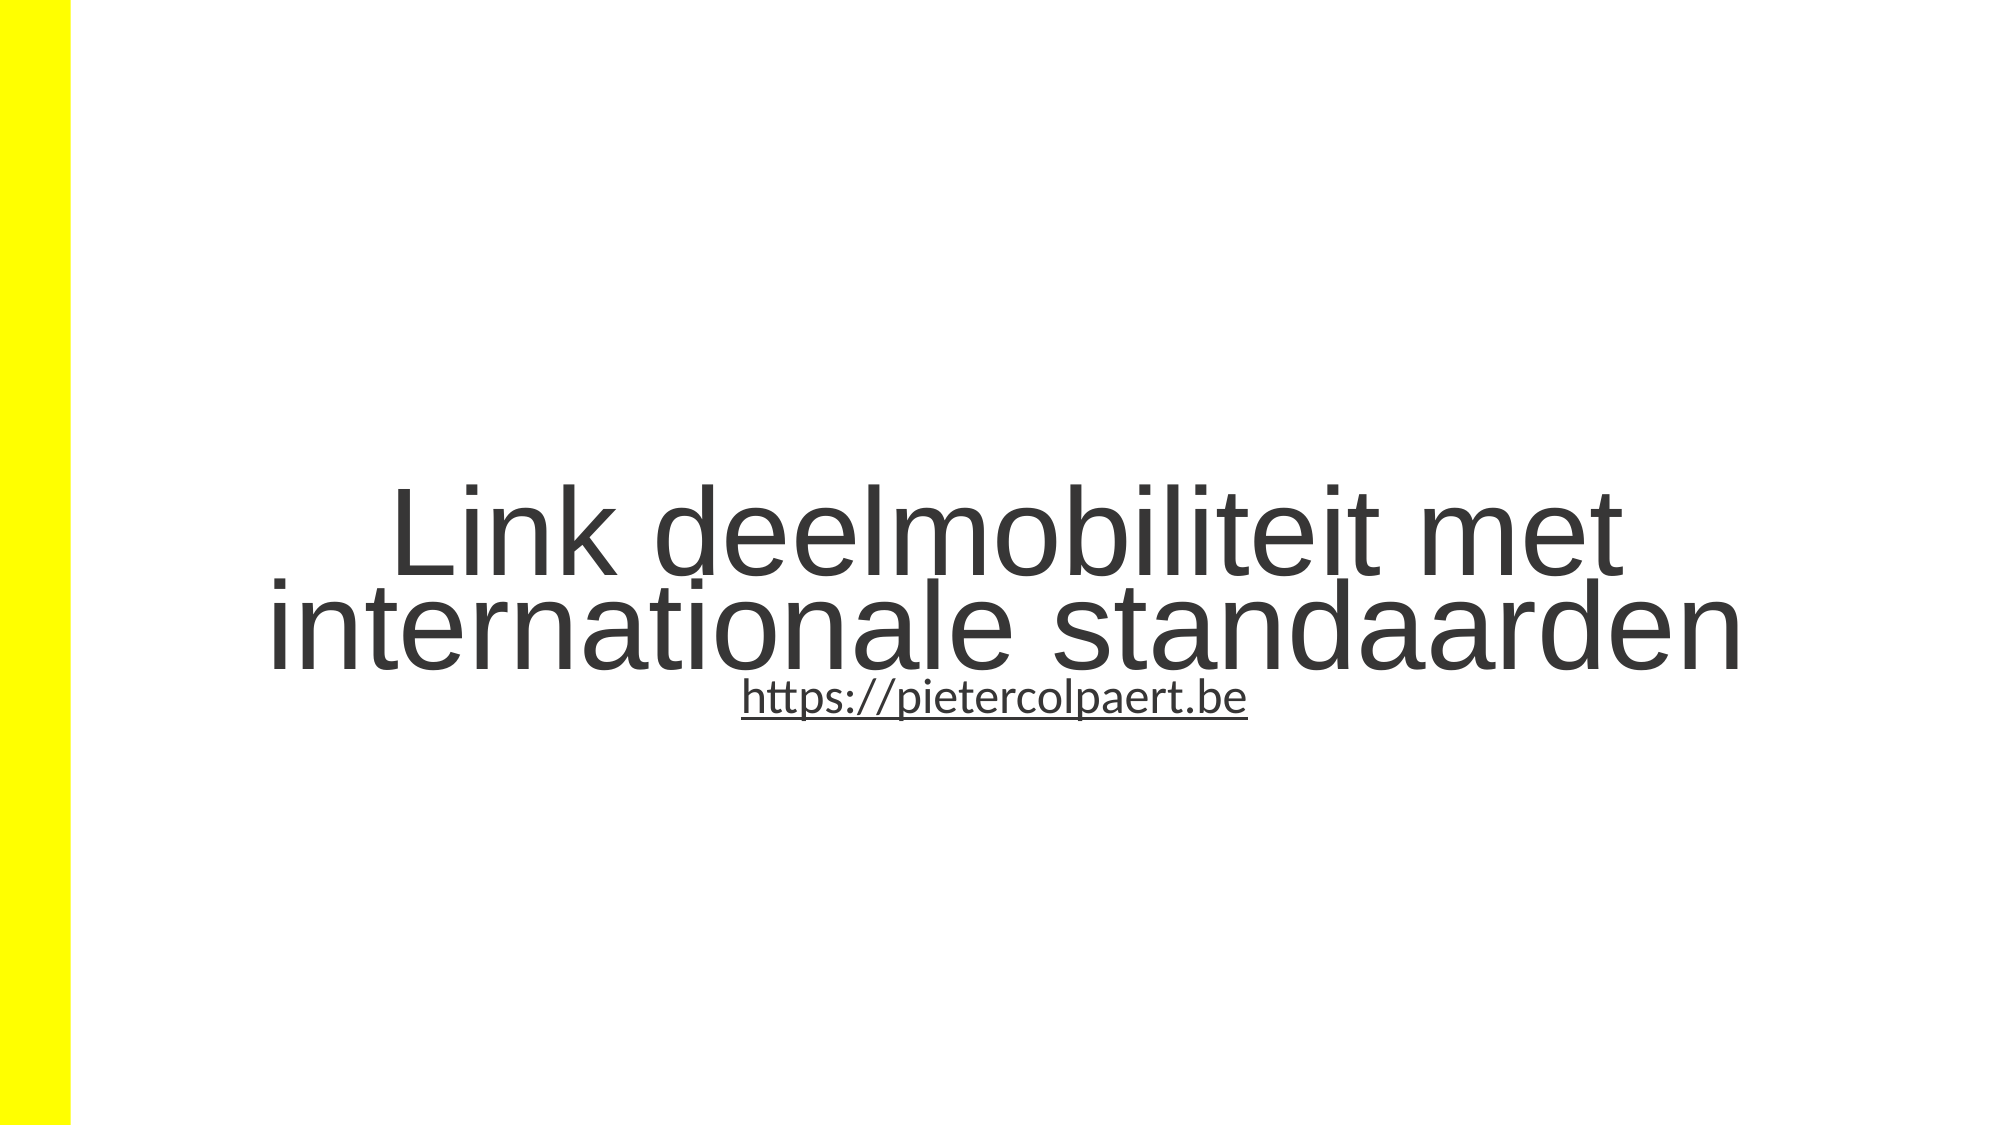

# Link deelmobiliteit met internationale standaarden

https://pietercolpaert.be